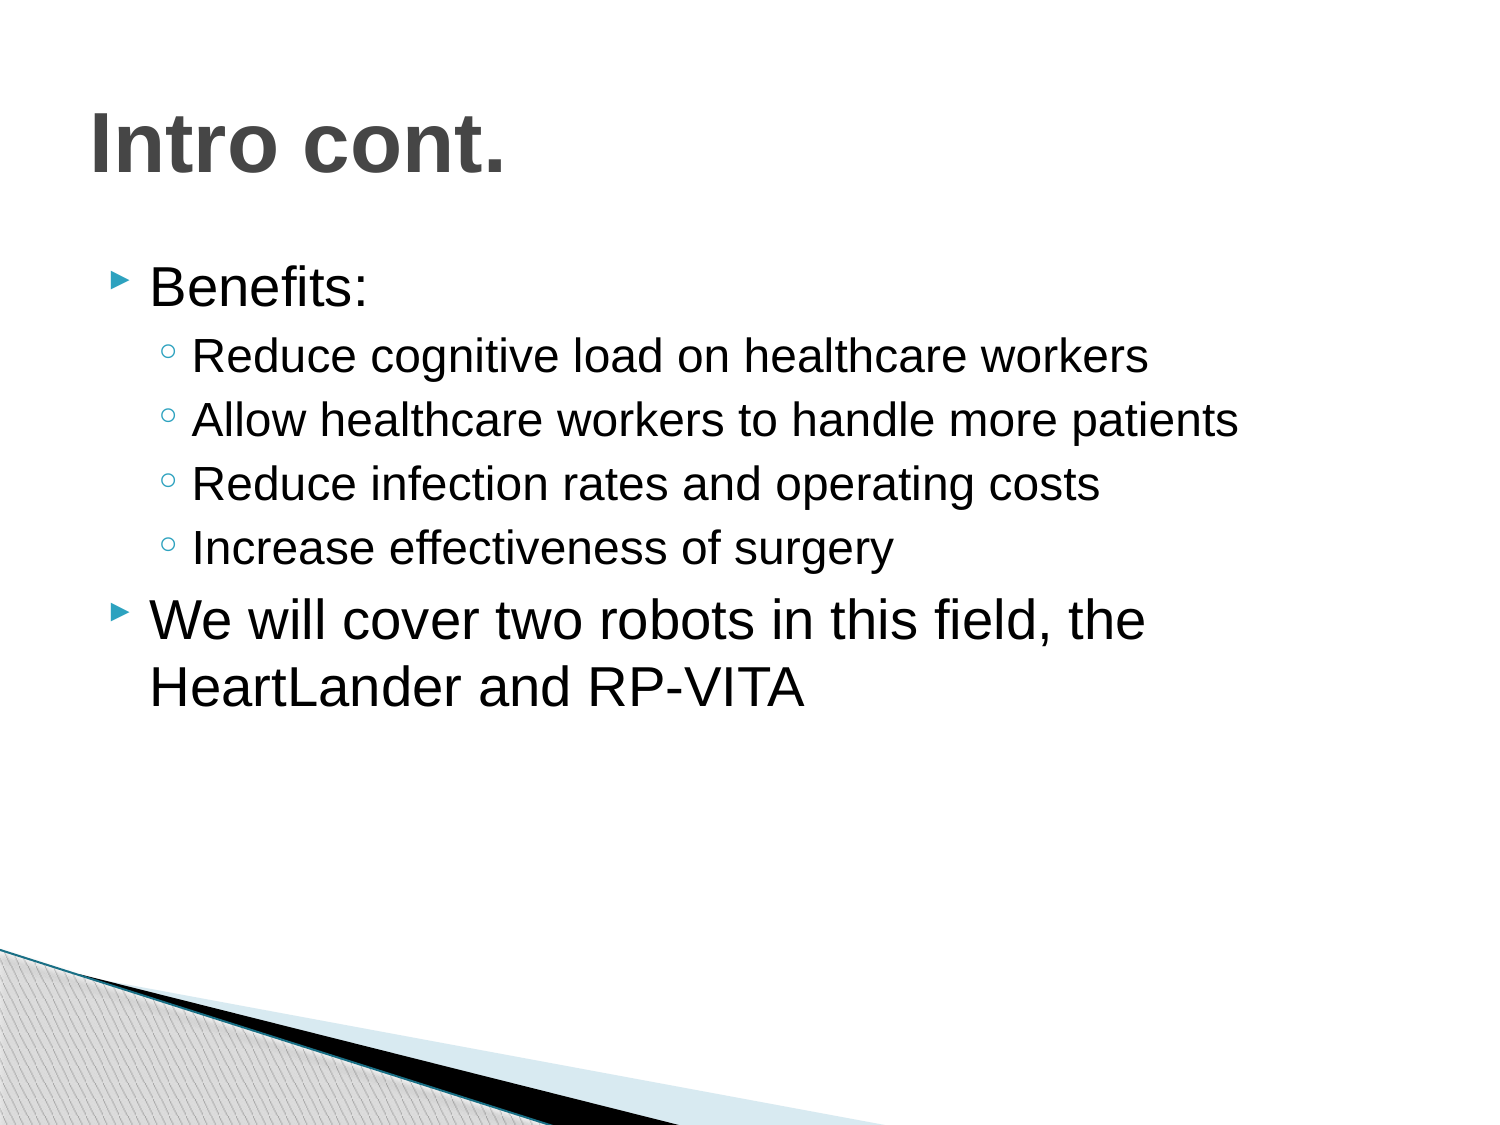

# Intro cont.
Benefits:
Reduce cognitive load on healthcare workers
Allow healthcare workers to handle more patients
Reduce infection rates and operating costs
Increase effectiveness of surgery
We will cover two robots in this field, the HeartLander and RP-VITA